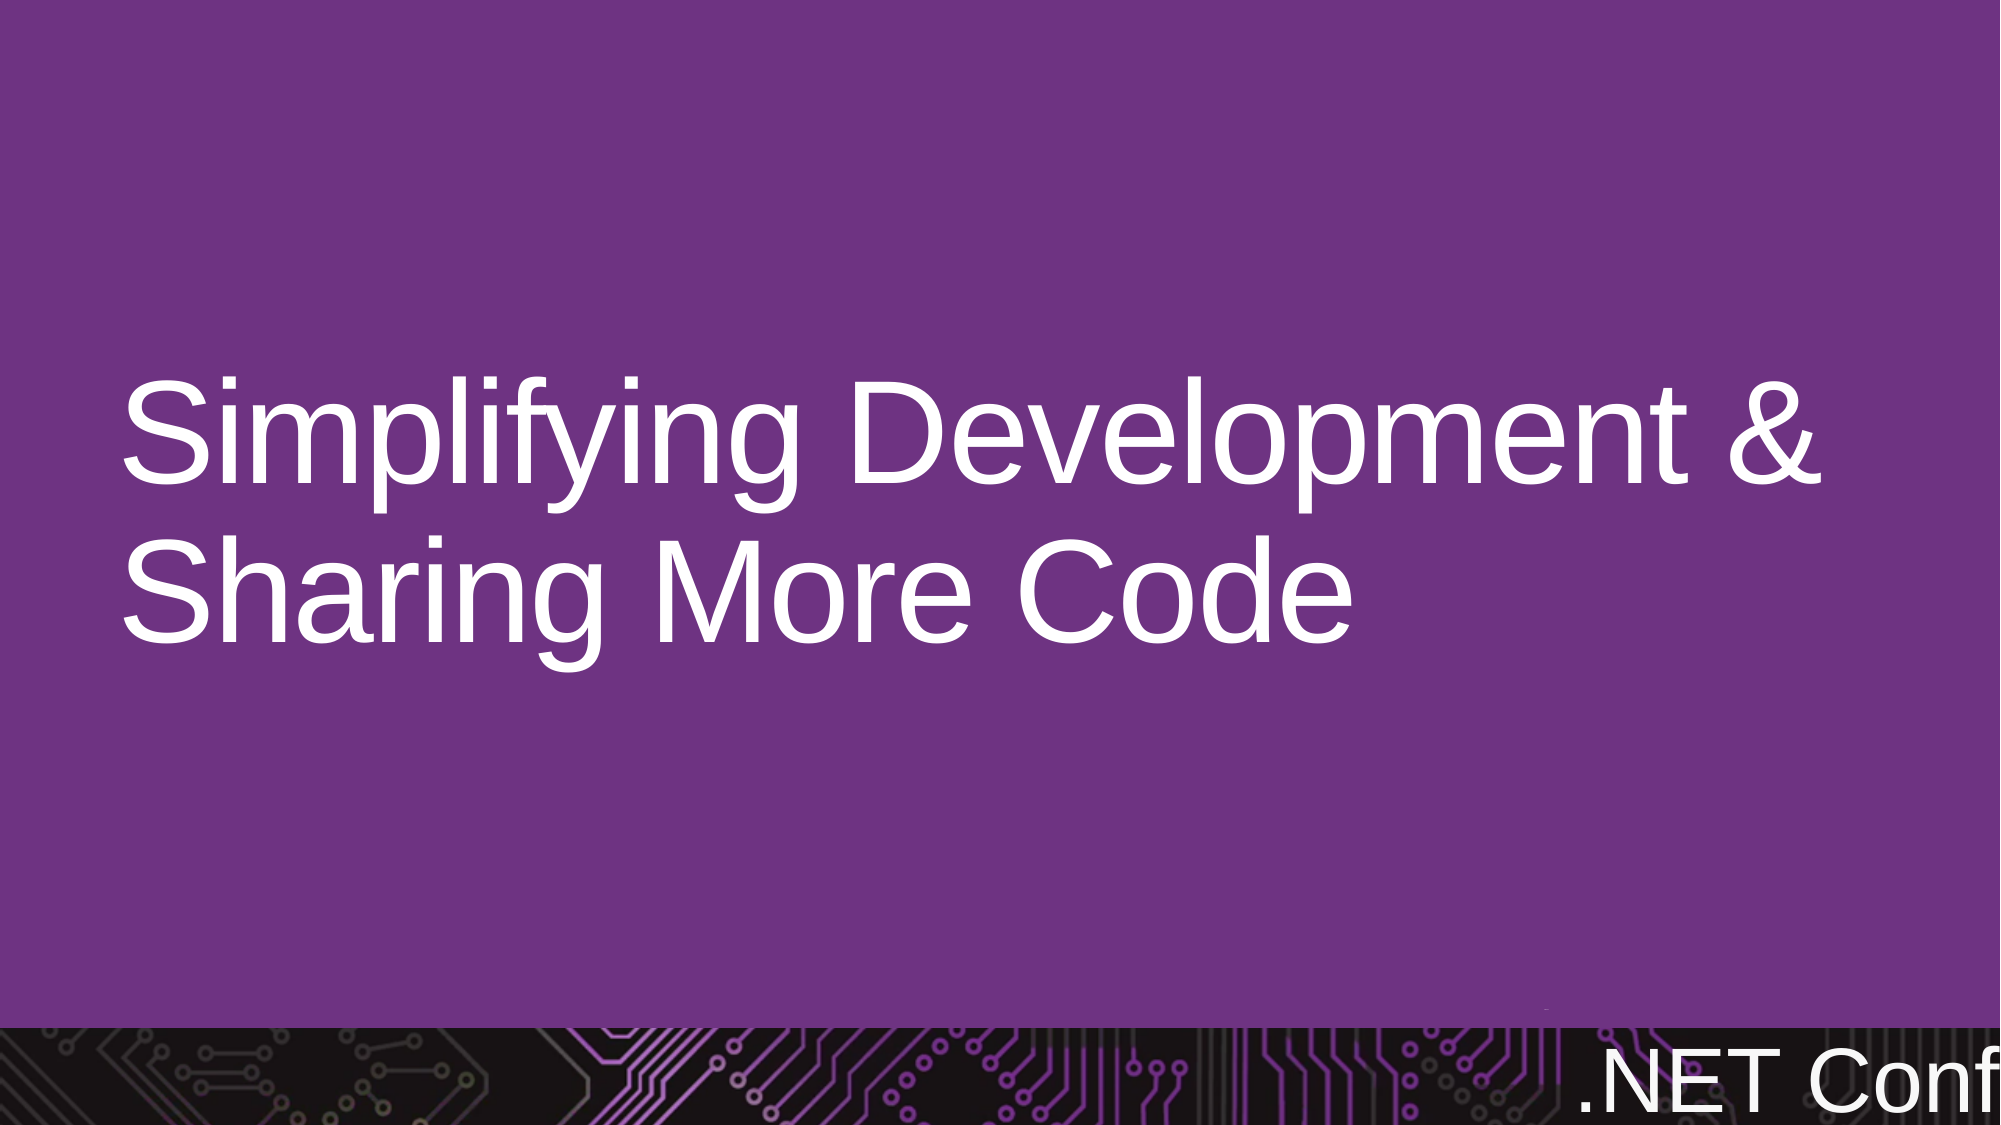

# Simplifying Development & Sharing More Code